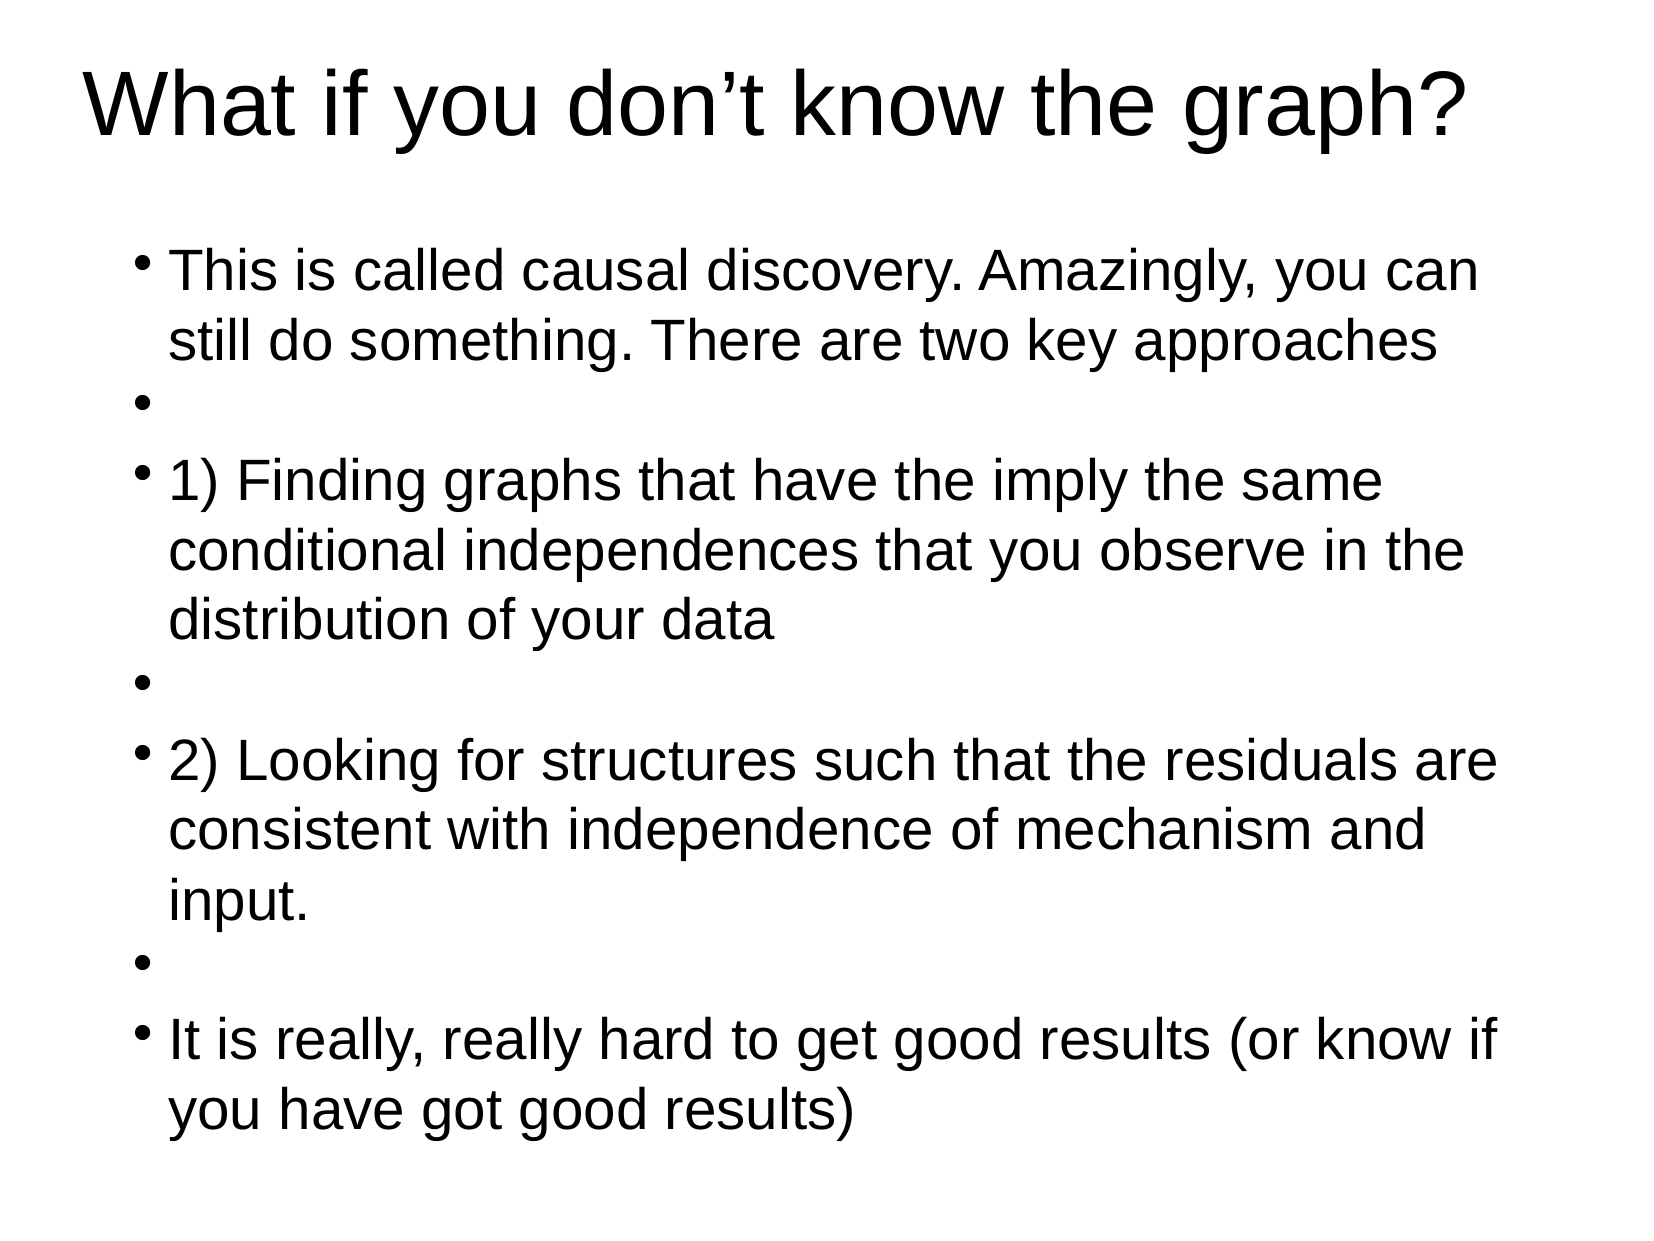

What if you don’t know the graph?

This is called causal discovery. Amazingly, you can still do something. There are two key approaches

1) Finding graphs that have the imply the same conditional independences that you observe in the distribution of your data

2) Looking for structures such that the residuals are consistent with independence of mechanism and input.

It is really, really hard to get good results (or know if you have got good results)